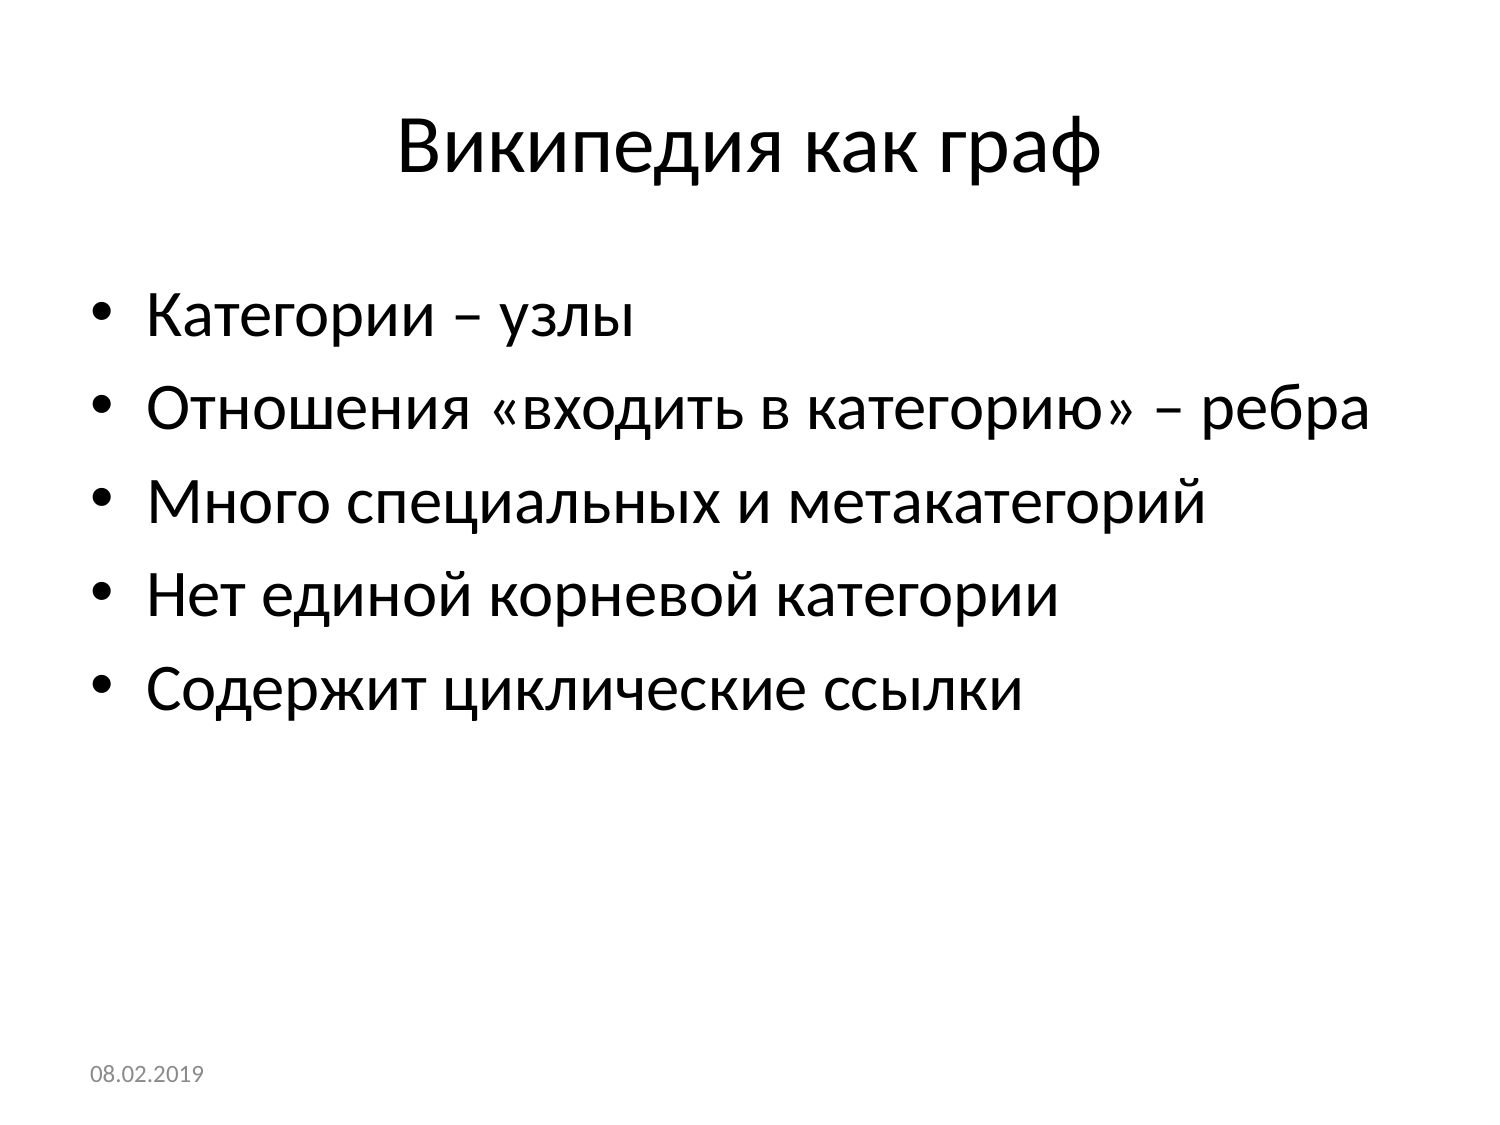

# Википедия как граф
Категории – узлы
Отношения «входить в категорию» – ребра
Много специальных и метакатегорий
Нет единой корневой категории
Содержит циклические ссылки

08.02.2019